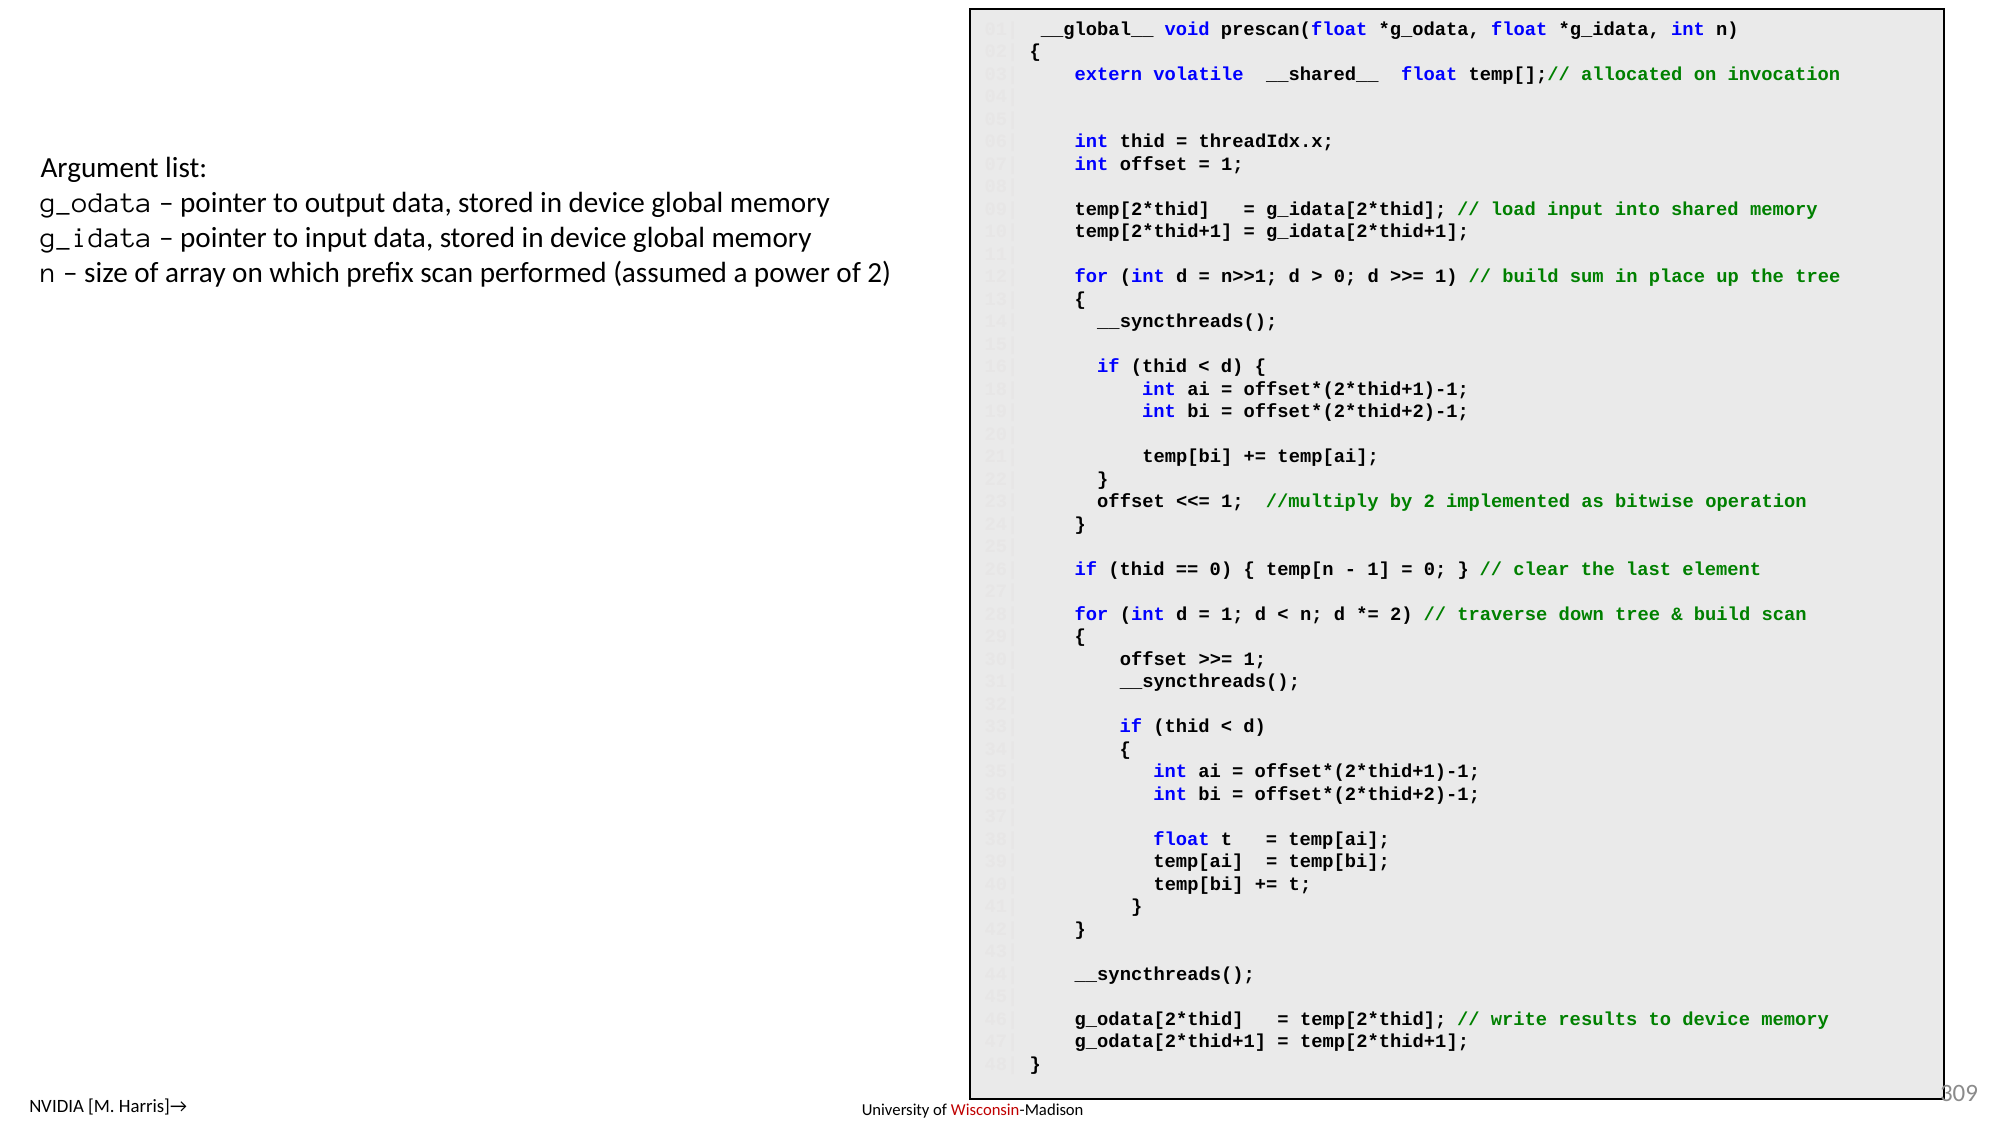

01|  __global__ void prescan(float *g_odata, float *g_idata, int n)
02| {
03|     extern volatile  __shared__  float temp[];// allocated on invocation
04|
05|
06|     int thid = threadIdx.x;
07|     int offset = 1;
08|
09|     temp[2*thid]   = g_idata[2*thid]; // load input into shared memory
10|     temp[2*thid+1] = g_idata[2*thid+1];
11|
12|     for (int d = n>>1; d > 0; d >>= 1) // build sum in place up the tree
13|     {
14|       __syncthreads();
15|
16|       if (thid < d) {
18|           int ai = offset*(2*thid+1)-1;
19|           int bi = offset*(2*thid+2)-1;
20|
21|           temp[bi] += temp[ai];
22|       }
23|       offset <<= 1;  //multiply by 2 implemented as bitwise operation
24|     }
25|
26|     if (thid == 0) { temp[n - 1] = 0; } // clear the last element
27|
28|     for (int d = 1; d < n; d *= 2) // traverse down tree & build scan
29|     {
30|         offset >>= 1;
31|         __syncthreads();
32|
33|         if (thid < d)
34|         {
35|            int ai = offset*(2*thid+1)-1;
36|            int bi = offset*(2*thid+2)-1;
37|
38|            float t   = temp[ai];
39|            temp[ai]  = temp[bi];
40|            temp[bi] += t;
41|          }
42|     }
43|
44|     __syncthreads();
45|
46|     g_odata[2*thid]   = temp[2*thid]; // write results to device memory
47|     g_odata[2*thid+1] = temp[2*thid+1];
48| }
Argument list:
g_odata – pointer to output data, stored in device global memory
g_idata – pointer to input data, stored in device global memory
n – size of array on which prefix scan performed (assumed a power of 2)
309
NVIDIA [M. Harris]→